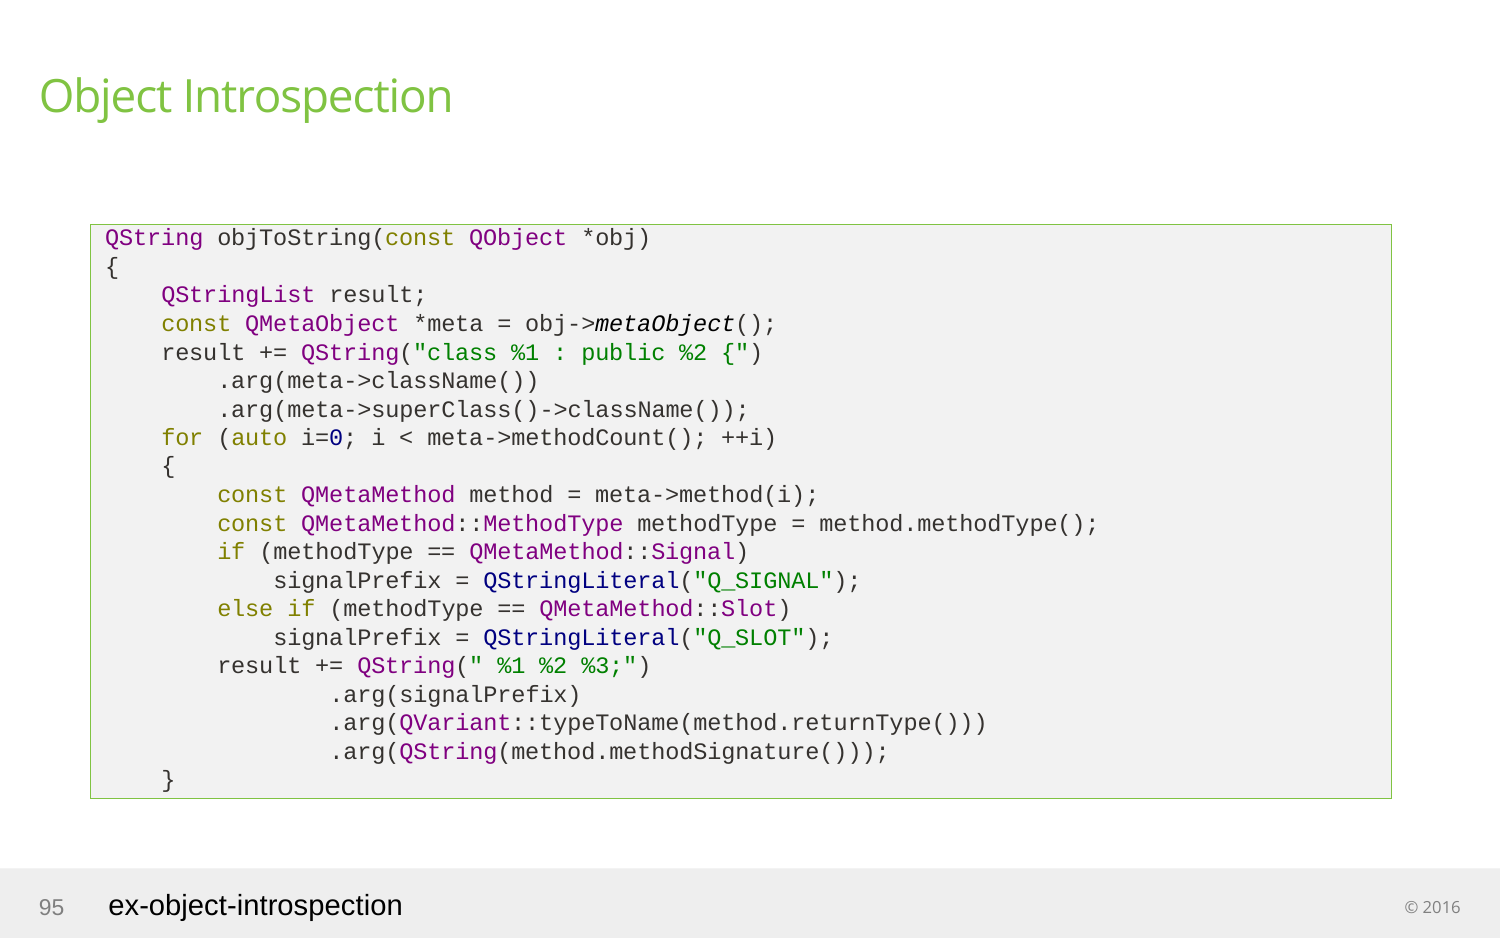

# Object Introspection
QString objToString(const QObject *obj)
{
    QStringList result;
    const QMetaObject *meta = obj->metaObject();
    result += QString("class %1 : public %2 {")
        .arg(meta->className())
        .arg(meta->superClass()->className());
    for (auto i=0; i < meta->methodCount(); ++i)
    {
        const QMetaMethod method = meta->method(i);
        const QMetaMethod::MethodType methodType = method.methodType();
        if (methodType == QMetaMethod::Signal)
            signalPrefix = QStringLiteral("Q_SIGNAL");
        else if (methodType == QMetaMethod::Slot)
            signalPrefix = QStringLiteral("Q_SLOT");
        result += QString(" %1 %2 %3;")
                .arg(signalPrefix)
                .arg(QVariant::typeToName(method.returnType()))
                .arg(QString(method.methodSignature()));
    }
95
ex-object-introspection
© 2016